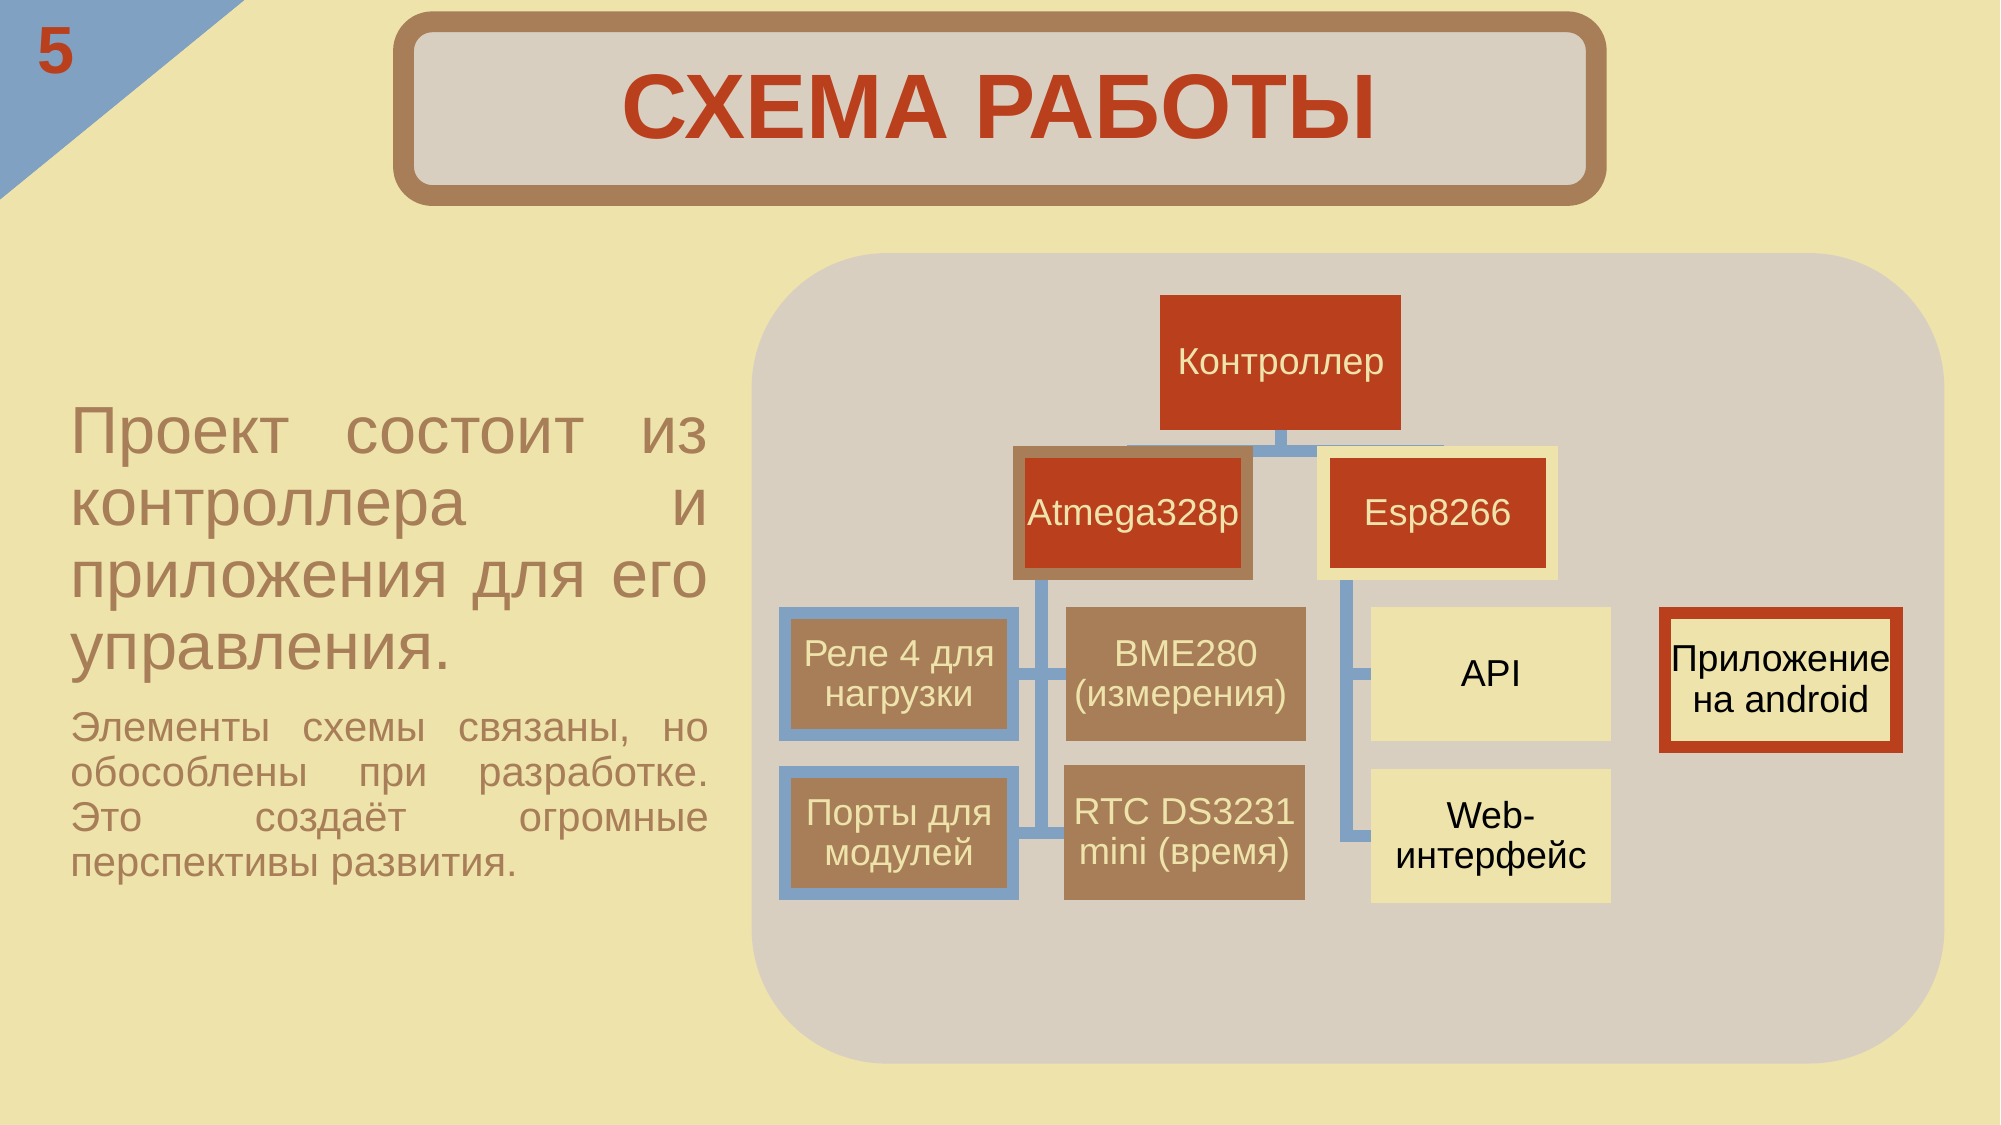

# СХЕМА РАБОТЫ

Проект состоит из контроллера и приложения для его управления.
Элементы схемы связаны, но обособлены при разработке. Это создаёт огромные перспективы развития.
Контроллер
Atmega328p
BME280 (измерения)
RTC DS3231 mini (время)
Реле 4 для нагрузки
Порты для модулей
Esp8266
API
Web-интерфейс
Приложение на android